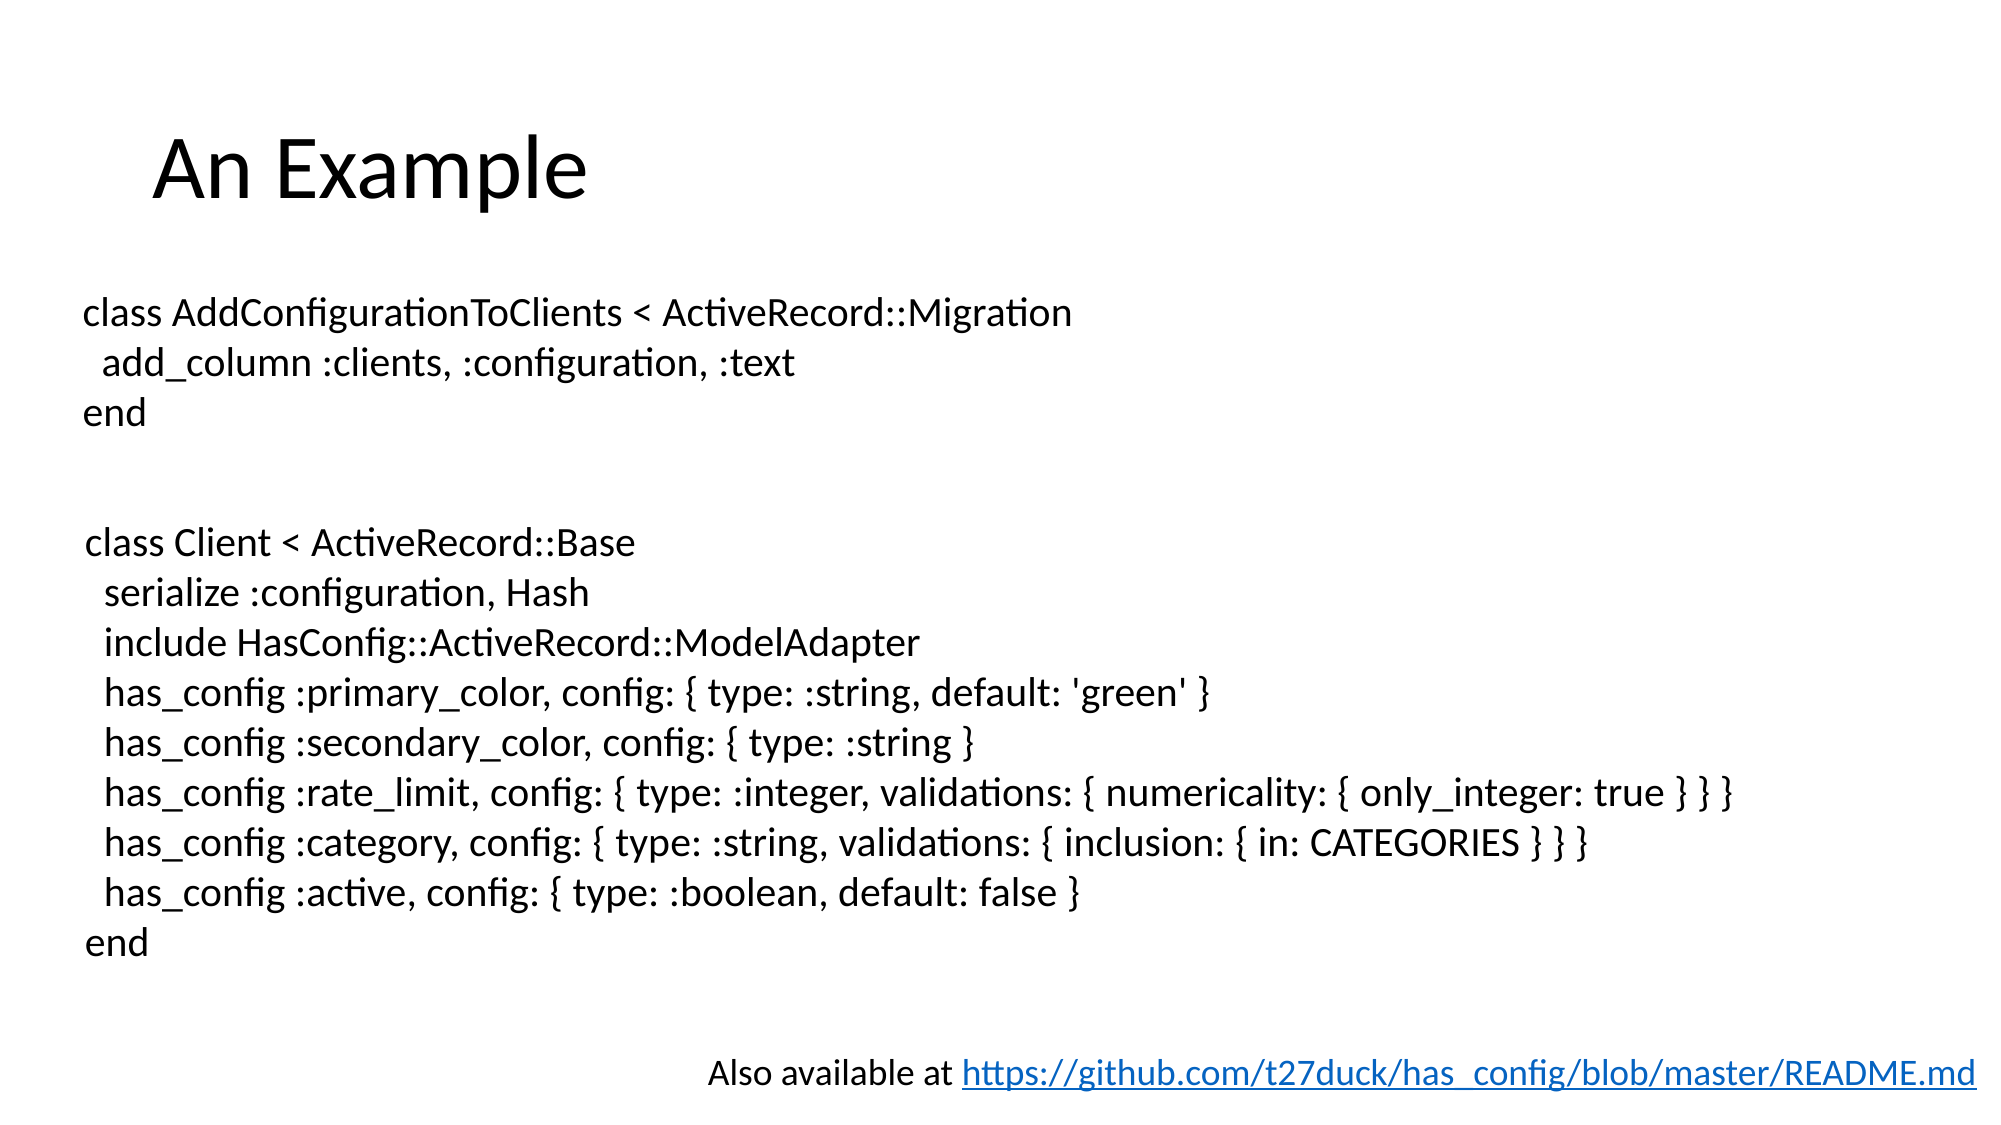

# An Example
class AddConfigurationToClients < ActiveRecord::Migration
  add_column :clients, :configuration, :text
end
class Client < ActiveRecord::Base
  serialize :configuration, Hash
  include HasConfig::ActiveRecord::ModelAdapter
  has_config :primary_color, config: { type: :string, default: 'green' }
  has_config :secondary_color, config: { type: :string }
  has_config :rate_limit, config: { type: :integer, validations: { numericality: { only_integer: true } } }
  has_config :category, config: { type: :string, validations: { inclusion: { in: CATEGORIES } } }
  has_config :active, config: { type: :boolean, default: false }
end
Also available at https://github.com/t27duck/has_config/blob/master/README.md